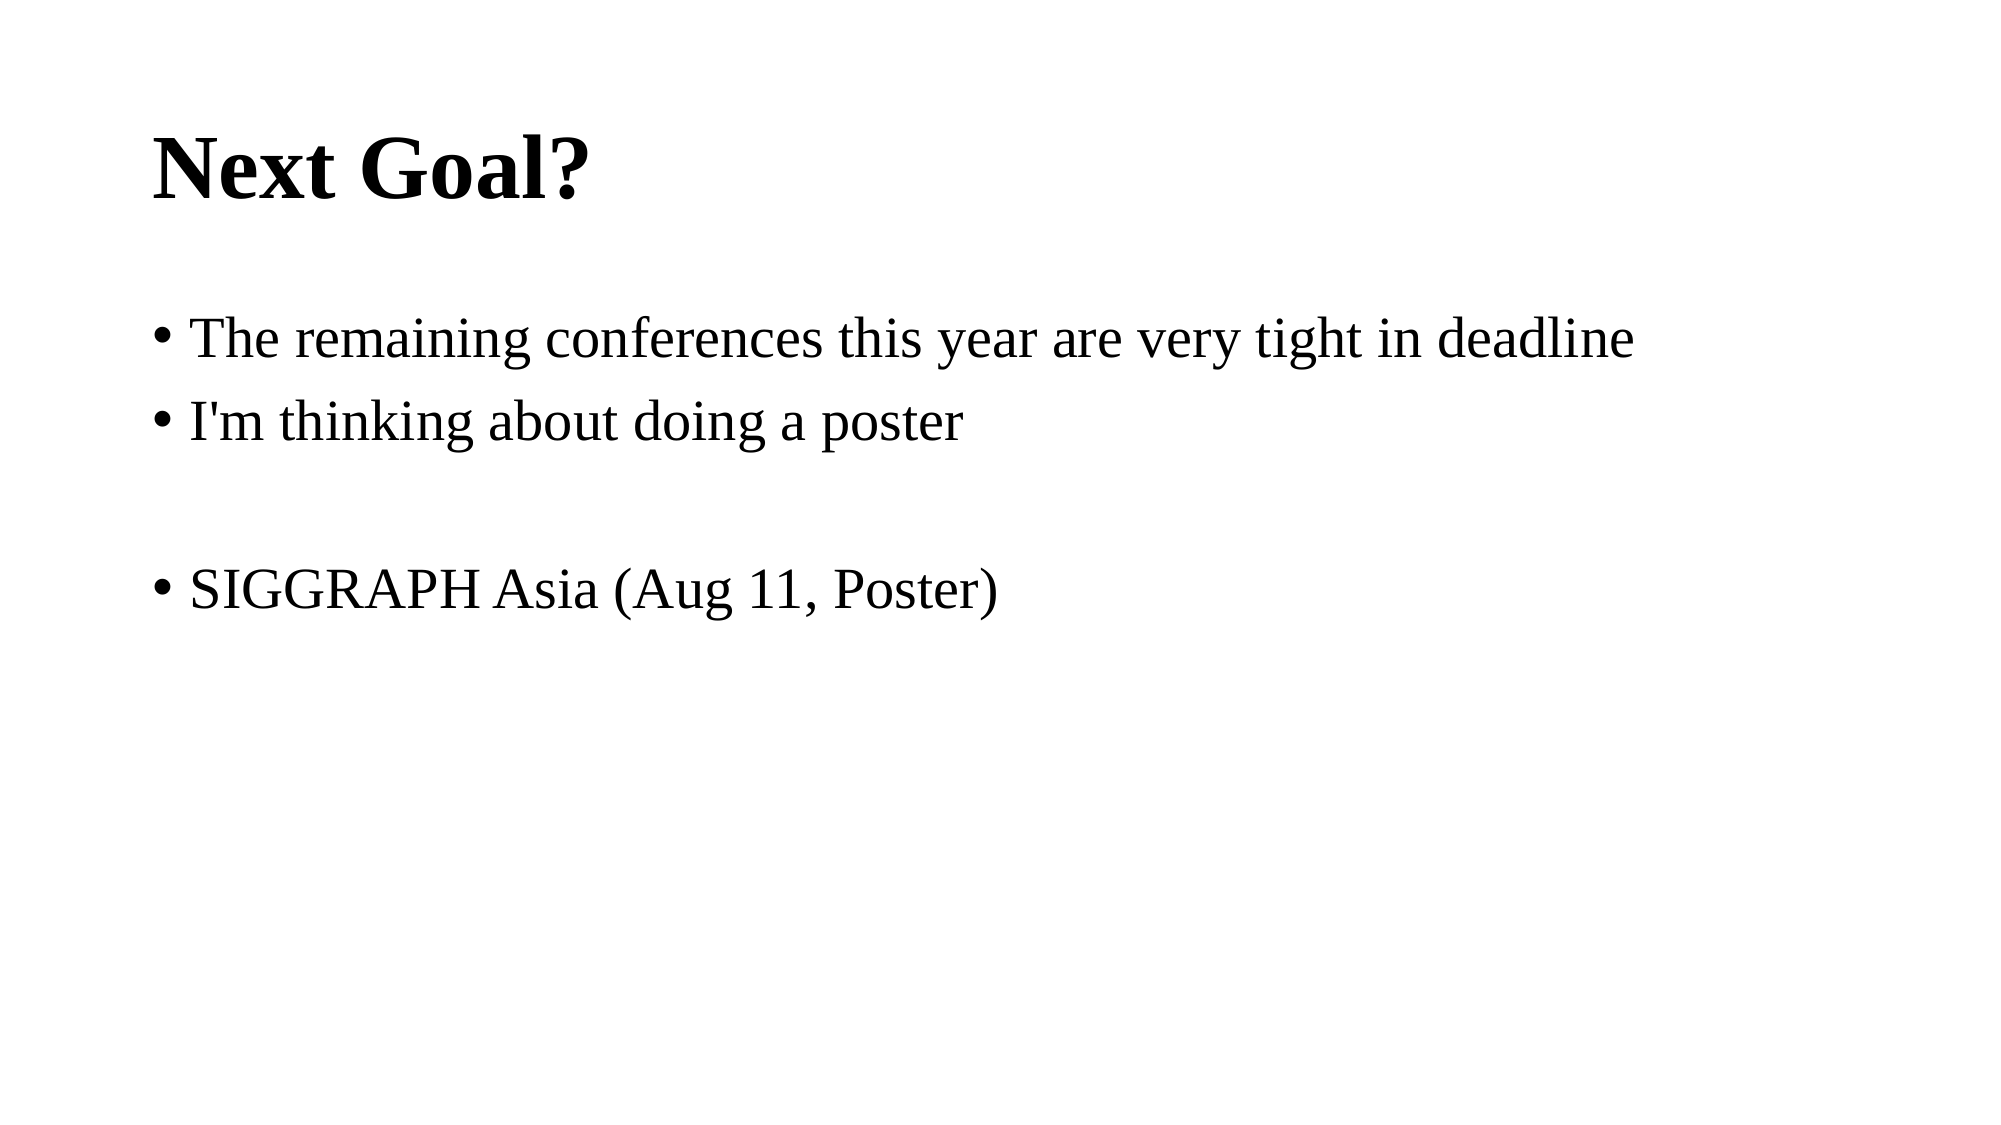

# Next Goal?
The remaining conferences this year are very tight in deadline
I'm thinking about doing a poster

SIGGRAPH Asia (Aug 11, Poster)